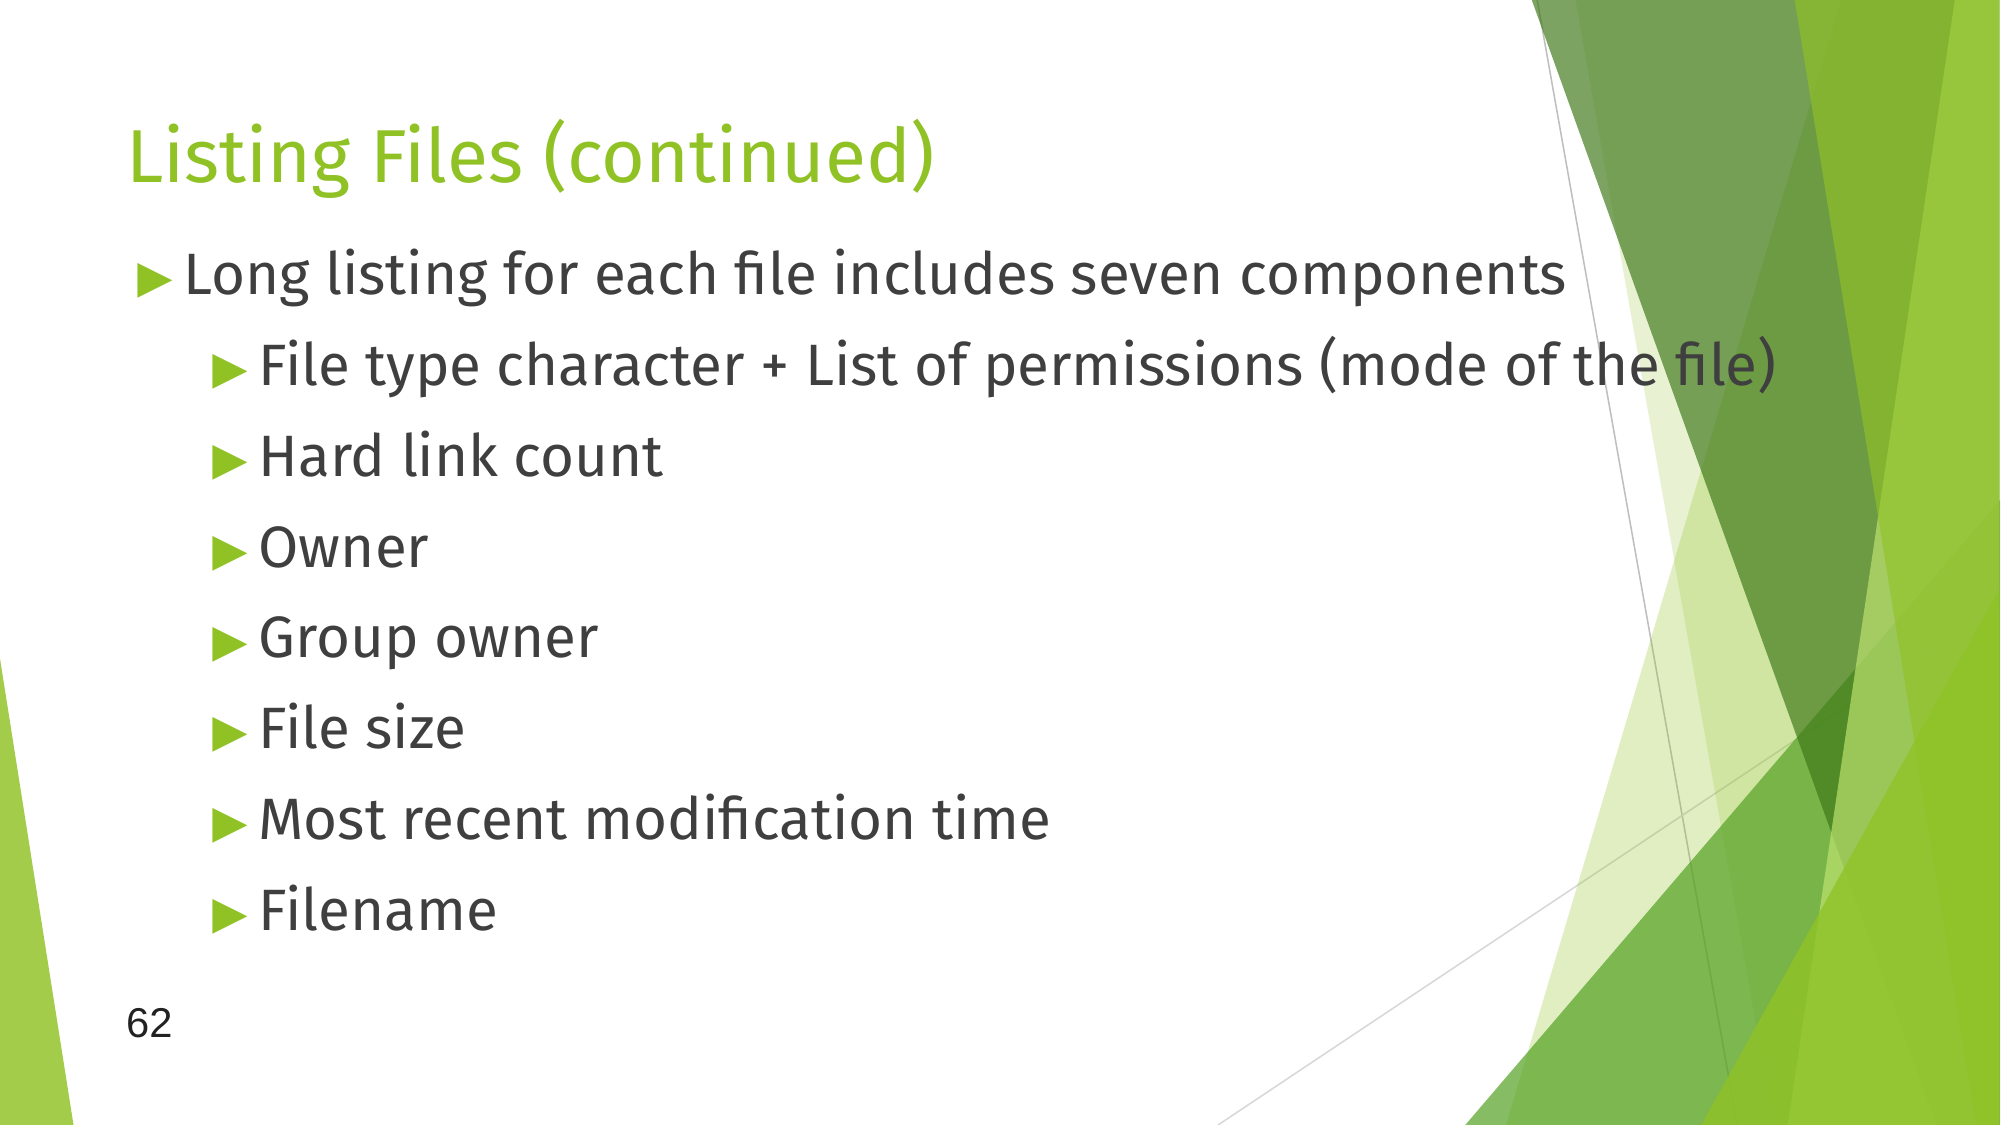

# Listing Files (continued)
Long listing for each file includes seven components
File type character + List of permissions (mode of the file)
Hard link count
Owner
Group owner
File size
Most recent modification time
Filename
62